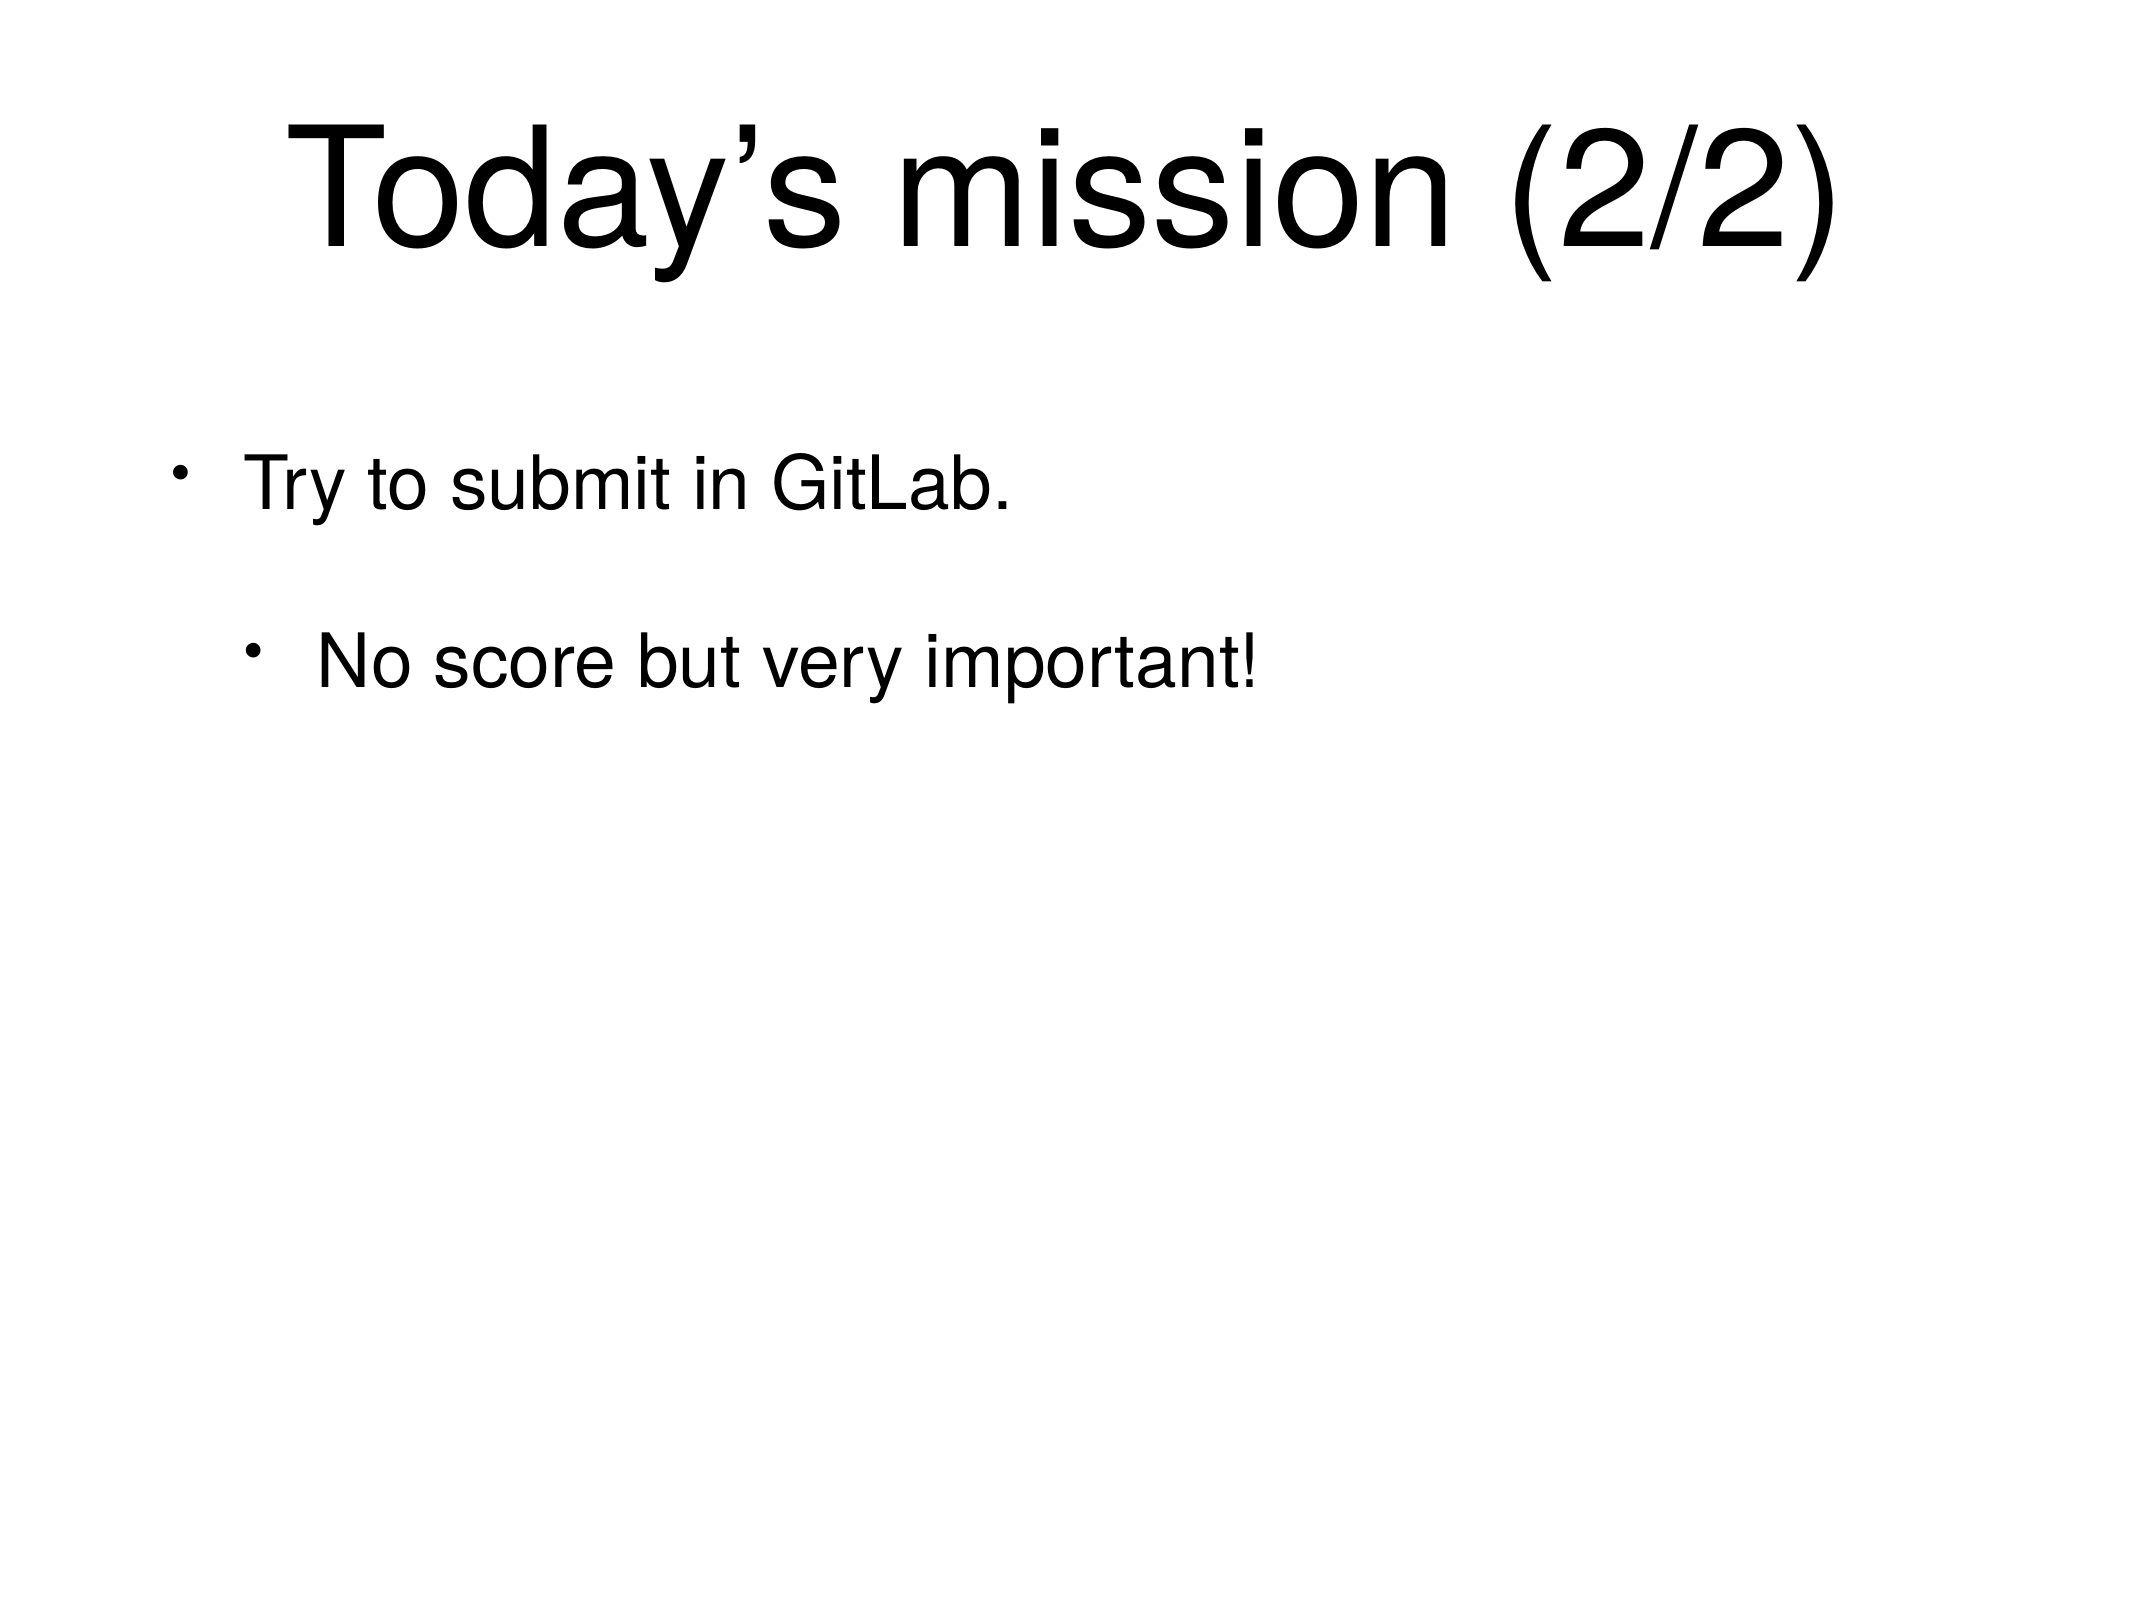

Today’s mission (2/2)
Try to submit in GitLab.
No score but very important!